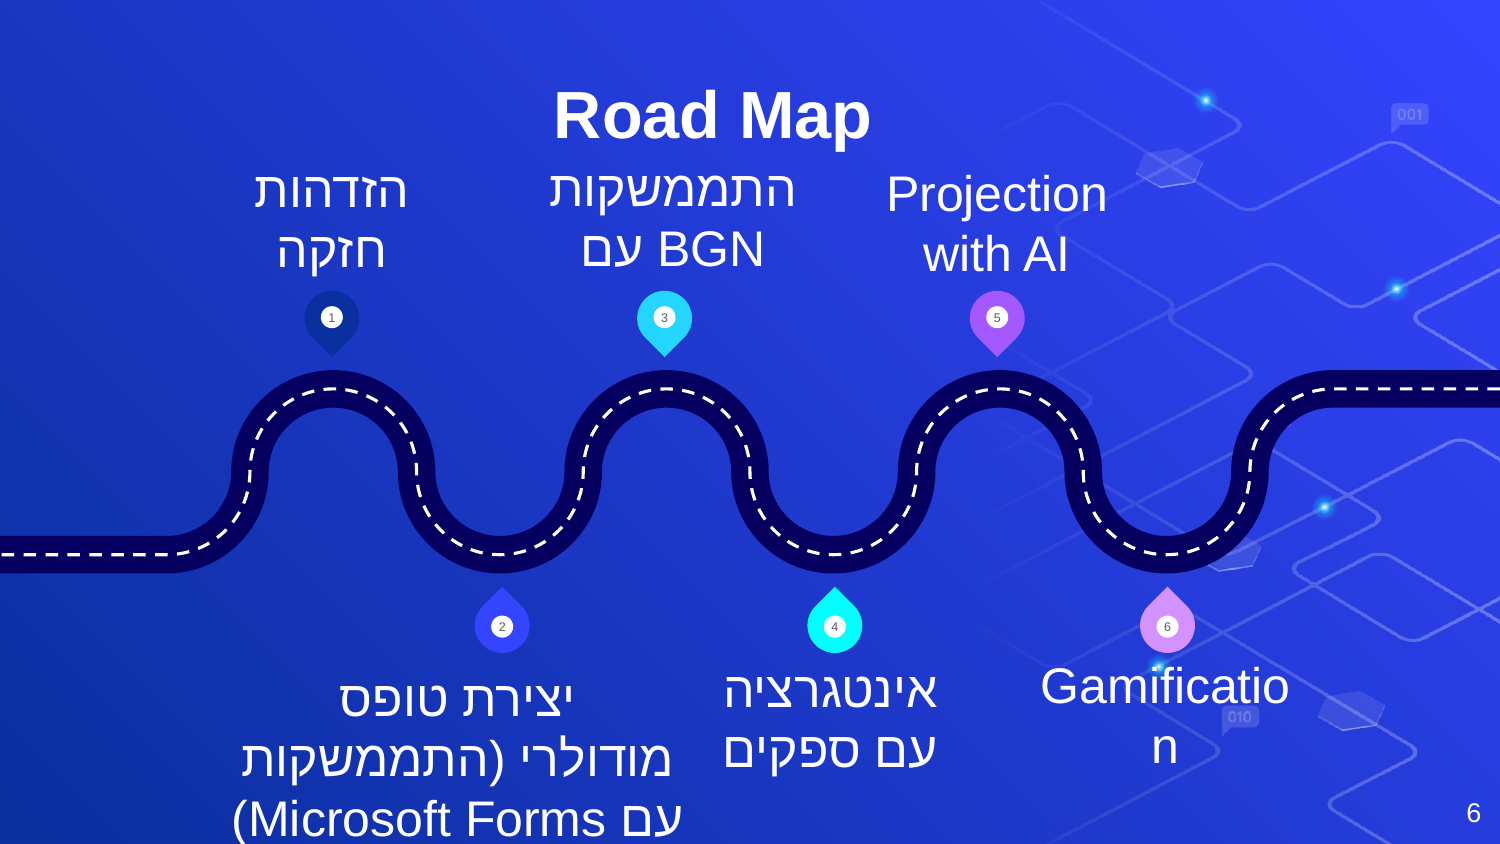

# Road Map
התממשקות עם BGN
הזדהות חזקה

Projection with AI

1

3

5

2

4

6
Gamification
אינטגרציה עם ספקים
יצירת טופס
מודולרי (התממשקות עם Microsoft Forms)
6